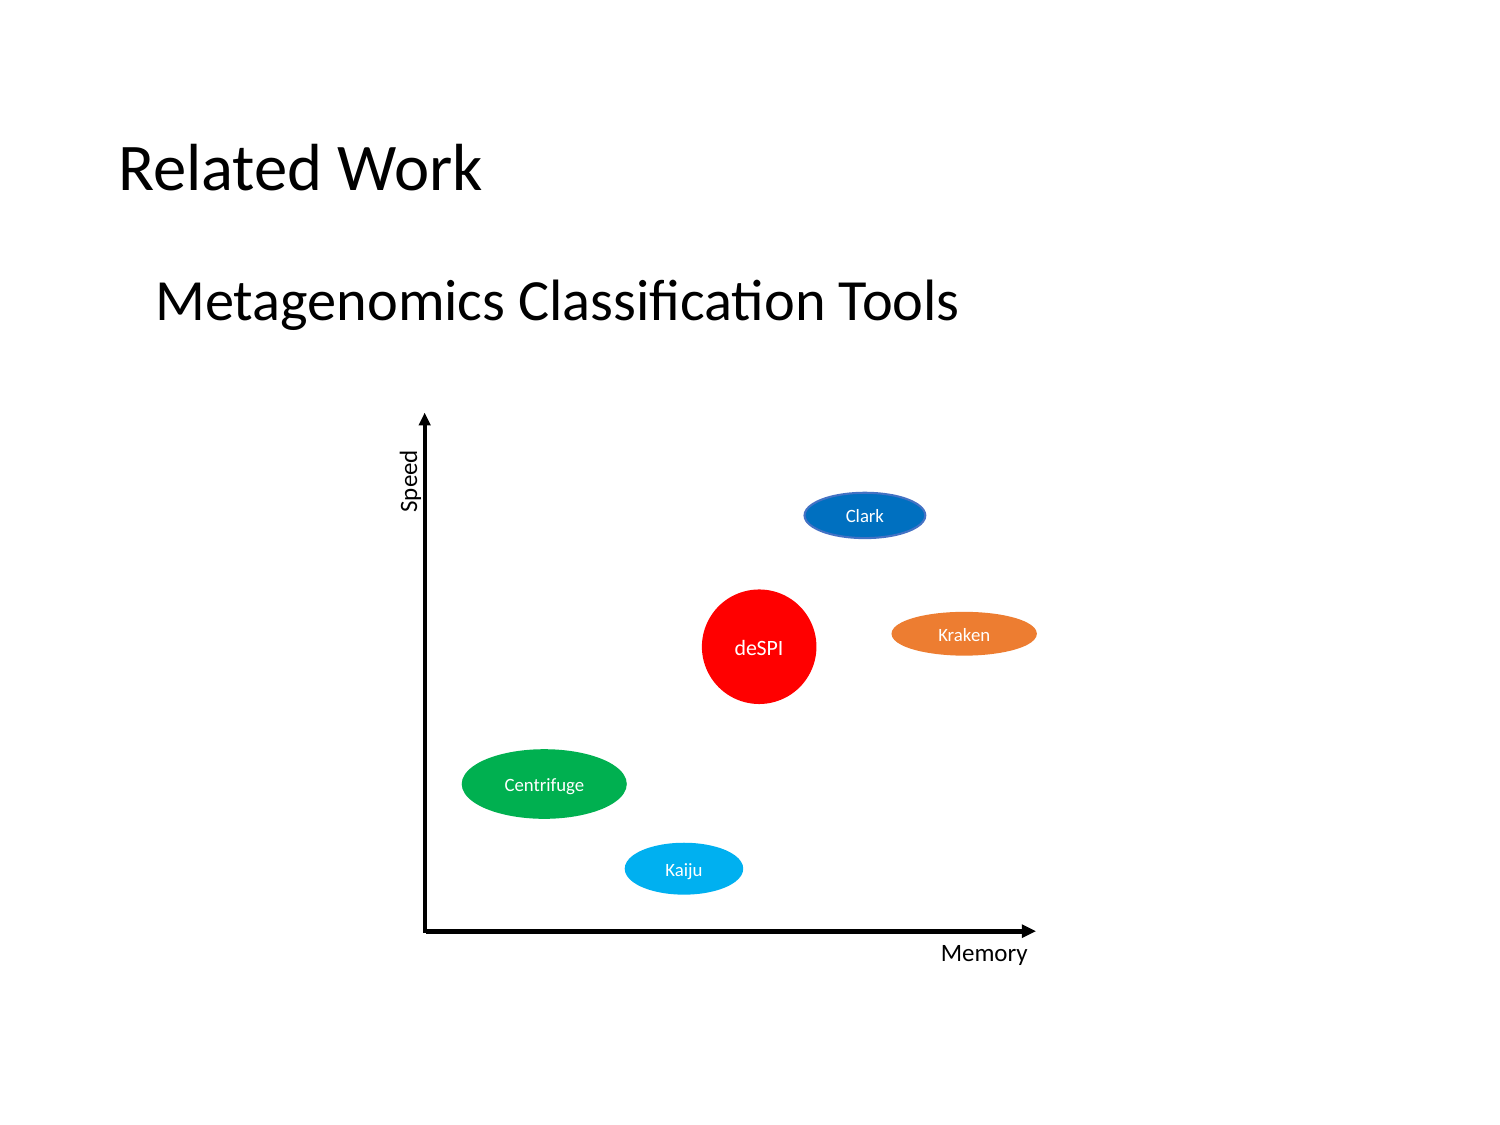

# Related Work
Metagenomics Classification Tools
Speed
Clark
deSPI
Kraken
Centrifuge
Kaiju
Memory